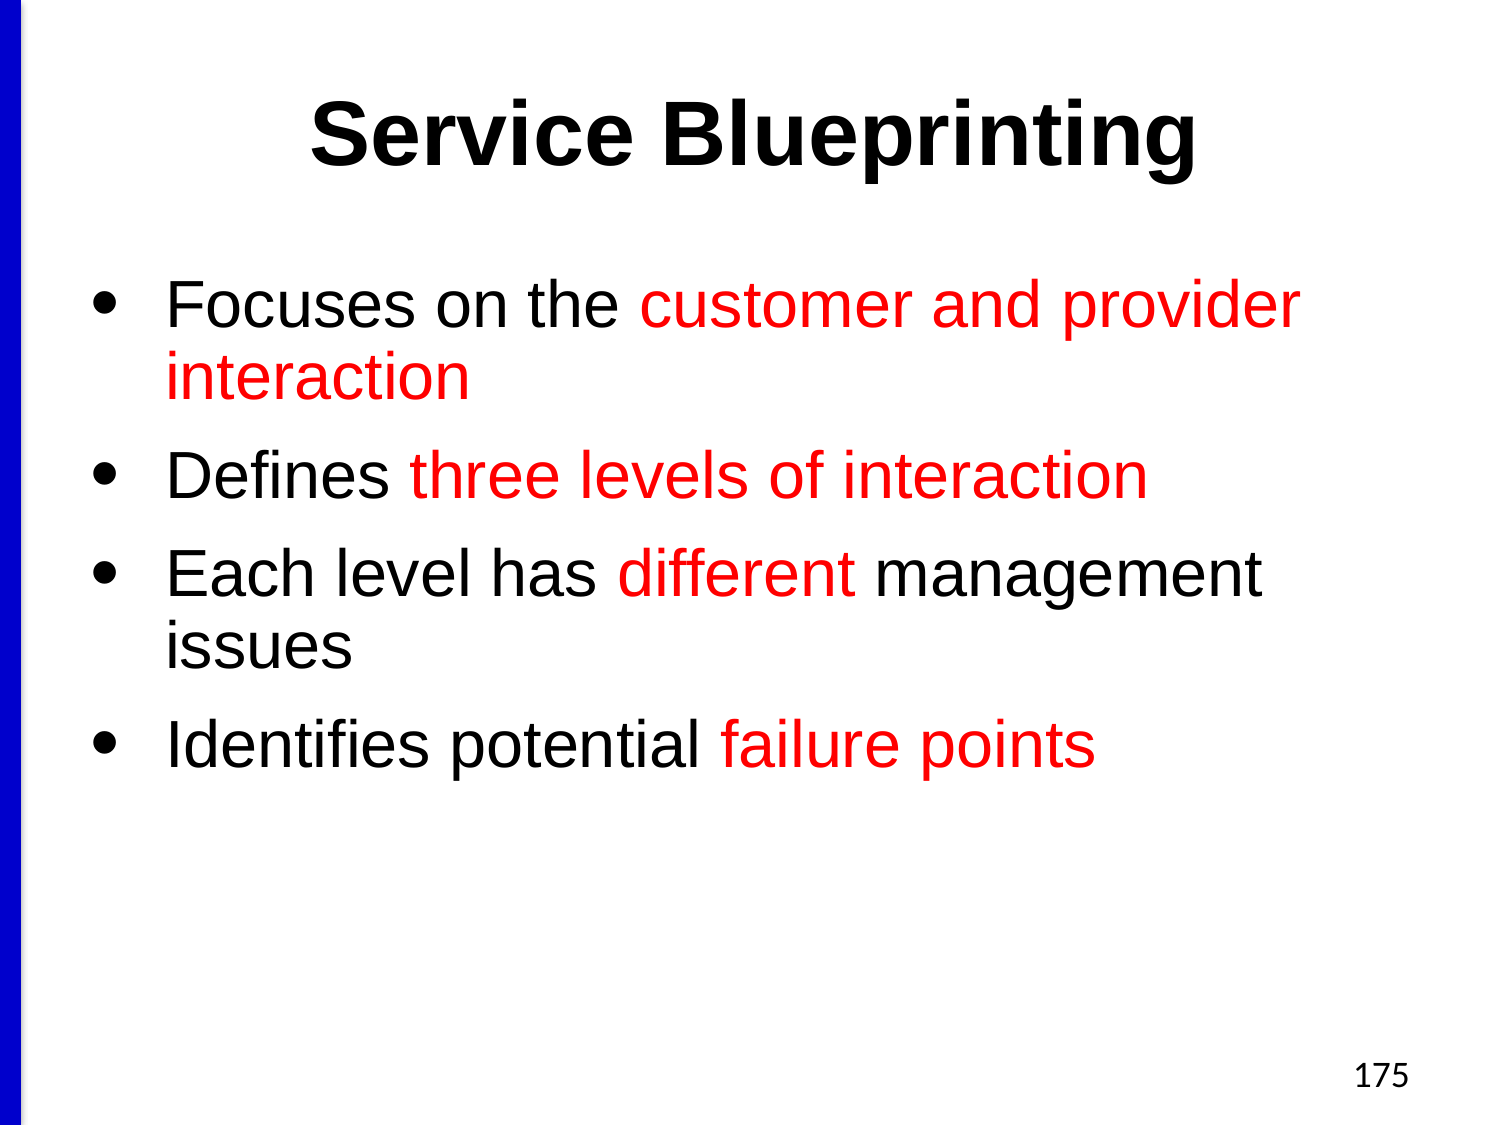

# Service Blueprinting
Focuses on the customer and provider interaction
Defines three levels of interaction
Each level has different management issues
Identifies potential failure points

175